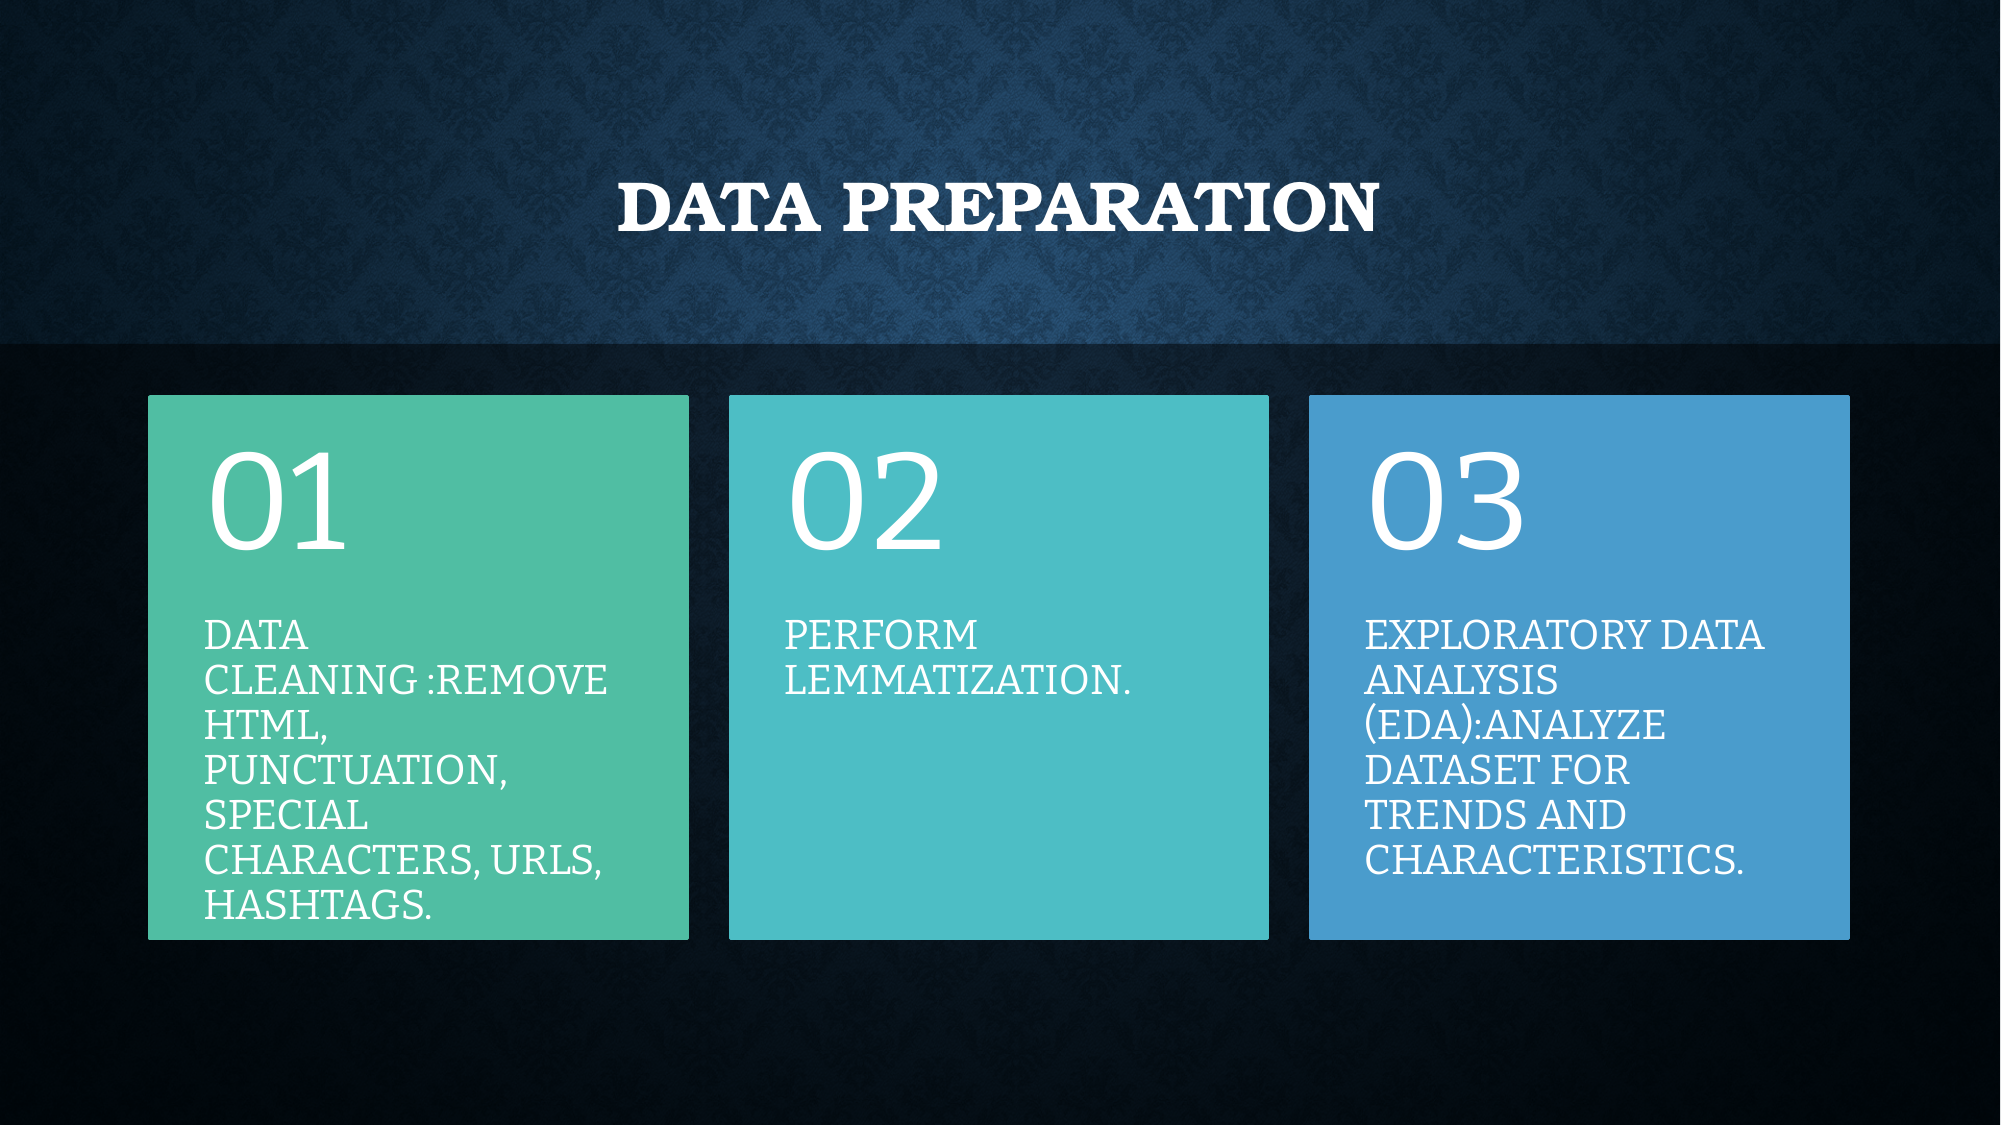

# Data Preparation

Data cleaning :Remove HTML, punctuation, special characters, URLs, hashtags.
01
Perform lemmatization.
02
Exploratory Data Analysis (EDA):Analyze dataset for trends and characteristics.
03